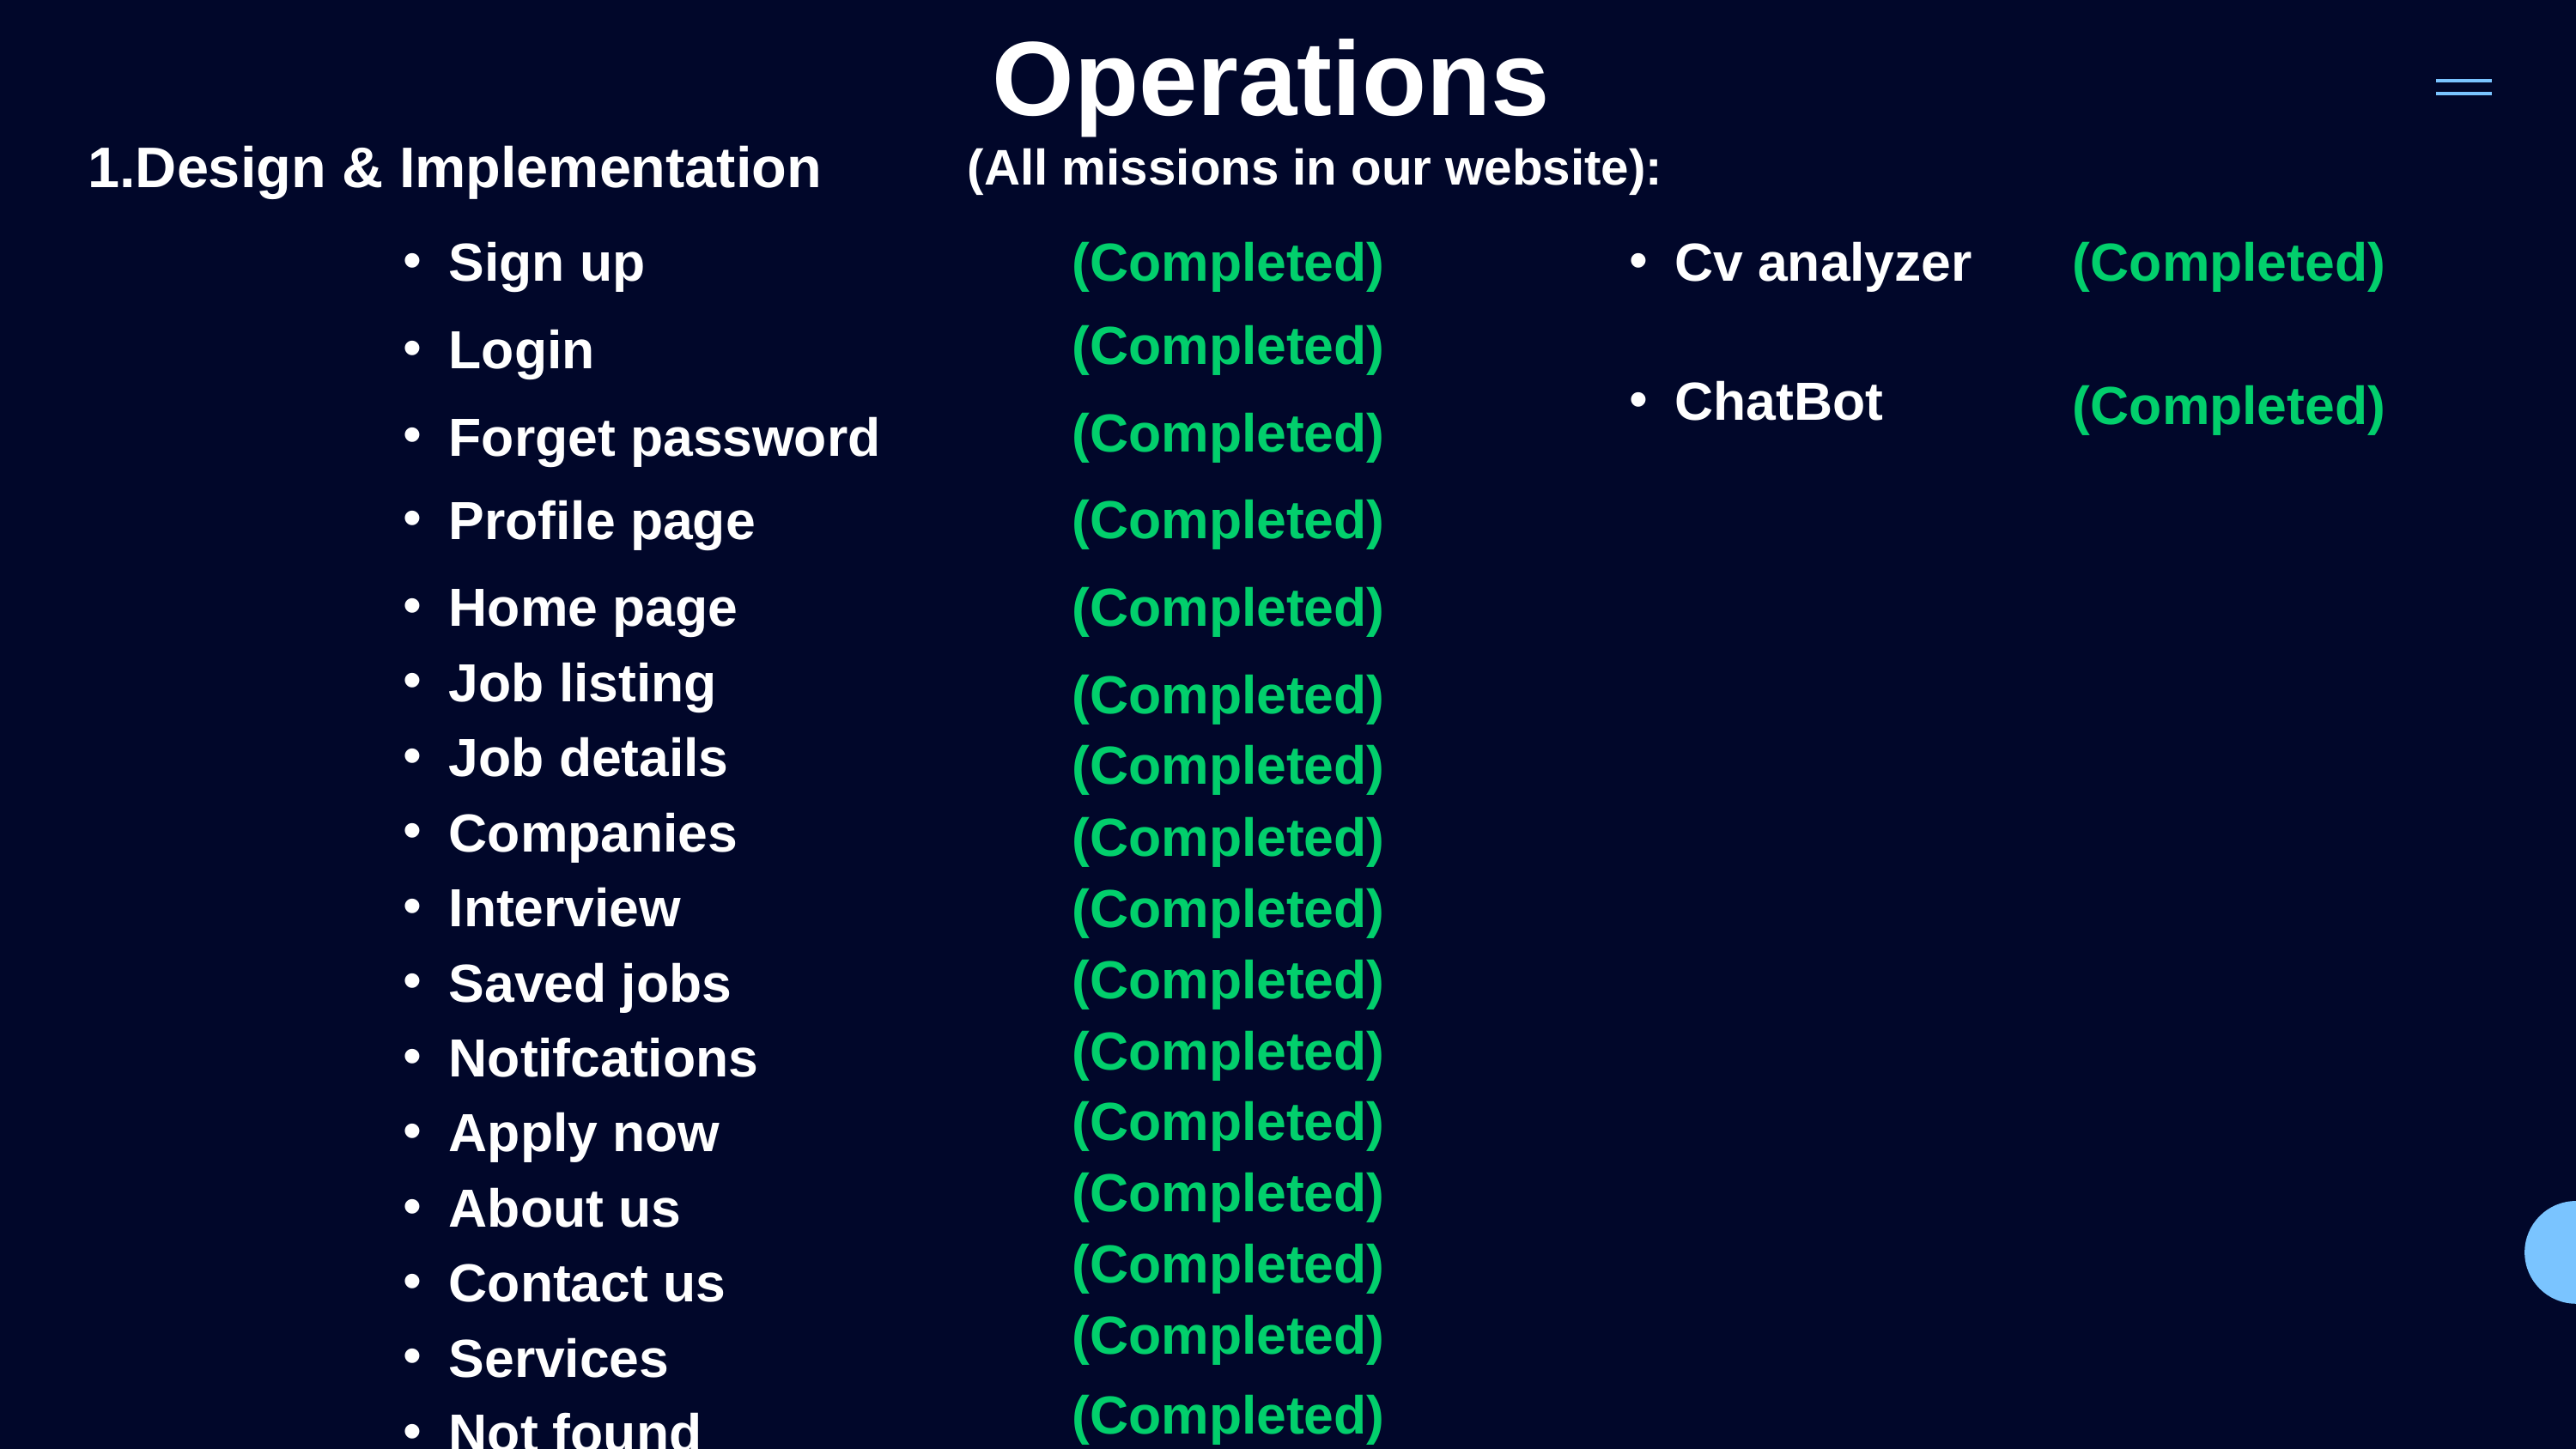

Operations

1.Design & Implementation
(All missions in our website):
Sign up
(Completed)
Cv analyzer
(Completed)
(Completed)
Login
ChatBot
(Completed)
(Completed)
Forget password
(Completed)
Profile page
(Completed)
Home page
Job listing
Job details
Companies
Interview
Saved jobs
Notifcations
Apply now
About us
Contact us
Services
Not found
(Completed)
(Completed)
(Completed)
(Completed)
(Completed)
(Completed)
(Completed)
(Completed)

(Completed)
(Completed)
(Completed)